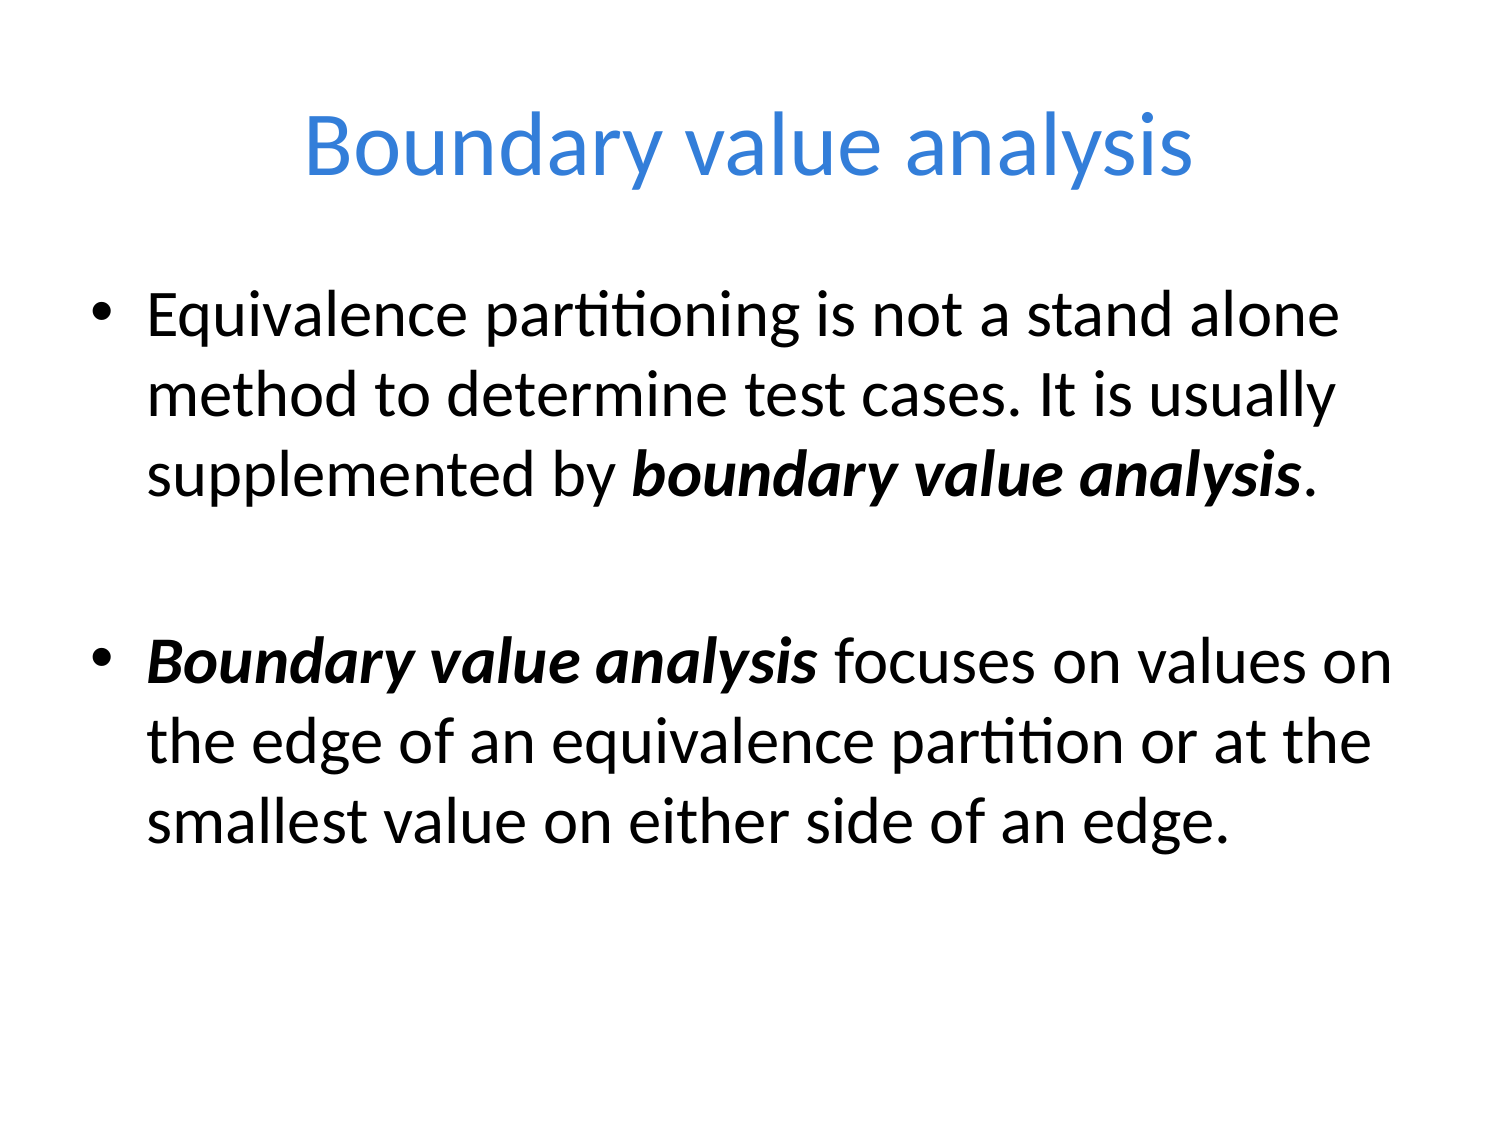

# Boundary value analysis
Equivalence partitioning is not a stand alone method to determine test cases. It is usually supplemented by boundary value analysis.

Boundary value analysis focuses on values on the edge of an equivalence partition or at the smallest value on either side of an edge.